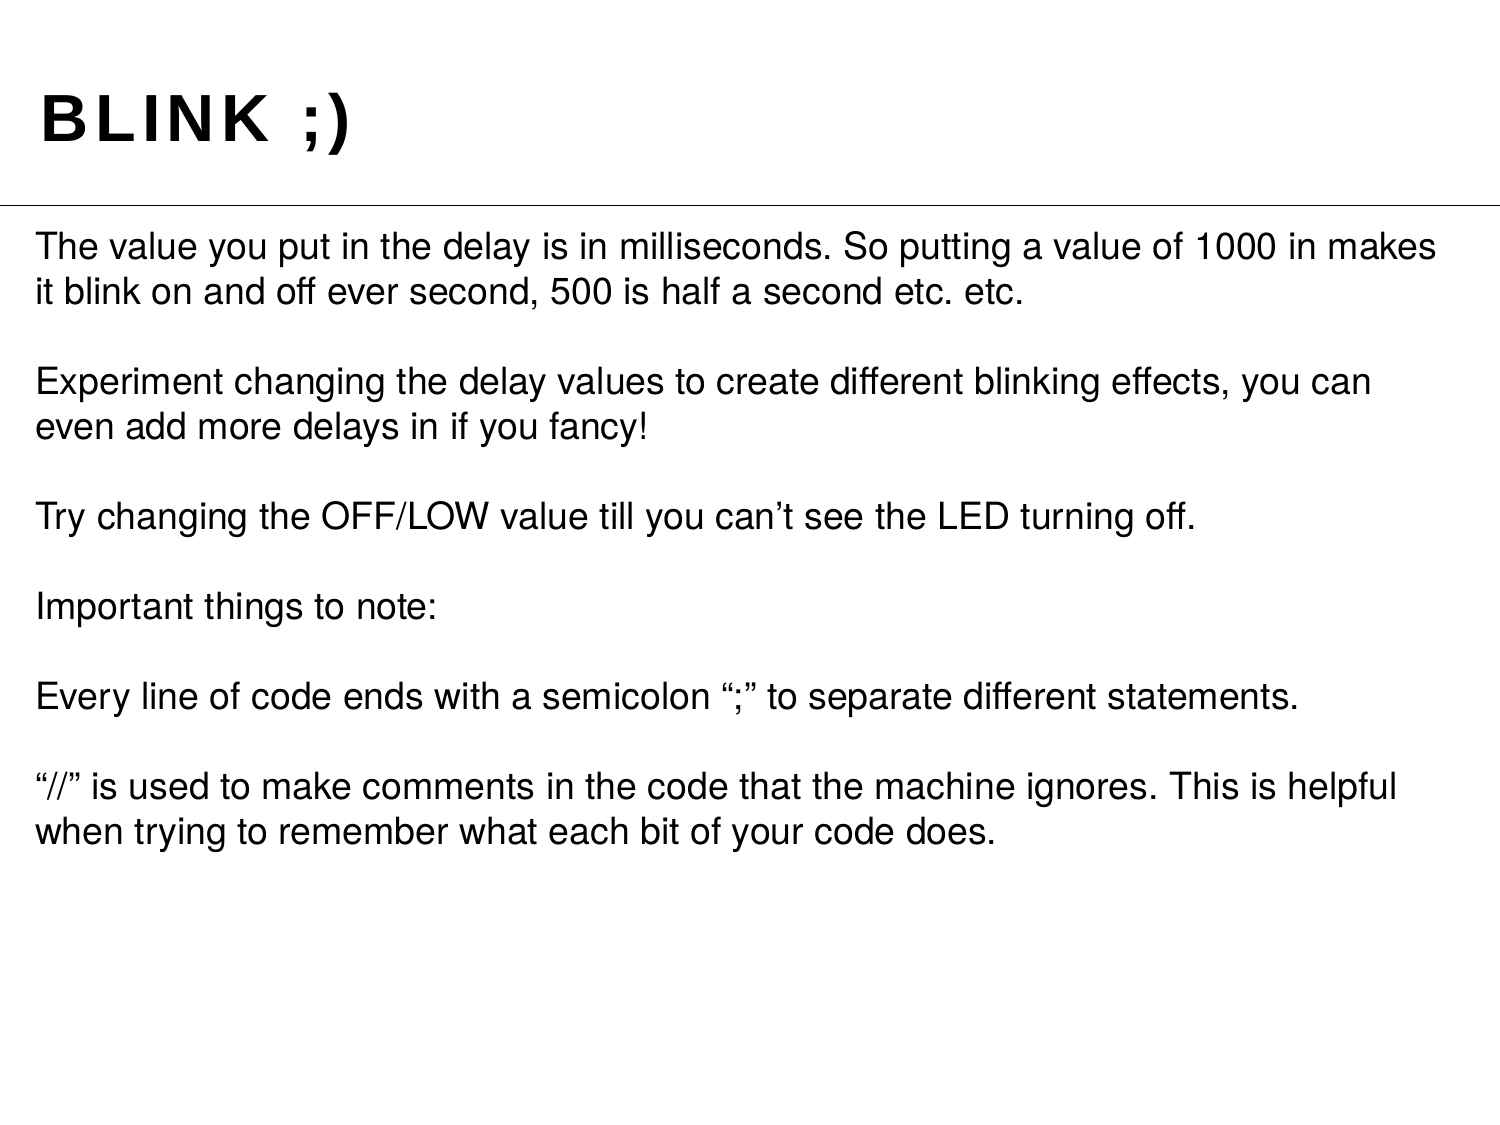

BLINK ;)
The value you put in the delay is in milliseconds. So putting a value of 1000 in makes it blink on and off ever second, 500 is half a second etc. etc.

Experiment changing the delay values to create different blinking effects, you can even add more delays in if you fancy!

Try changing the OFF/LOW value till you can’t see the LED turning off.

Important things to note:

Every line of code ends with a semicolon “;” to separate different statements.

“//” is used to make comments in the code that the machine ignores. This is helpful when trying to remember what each bit of your code does.